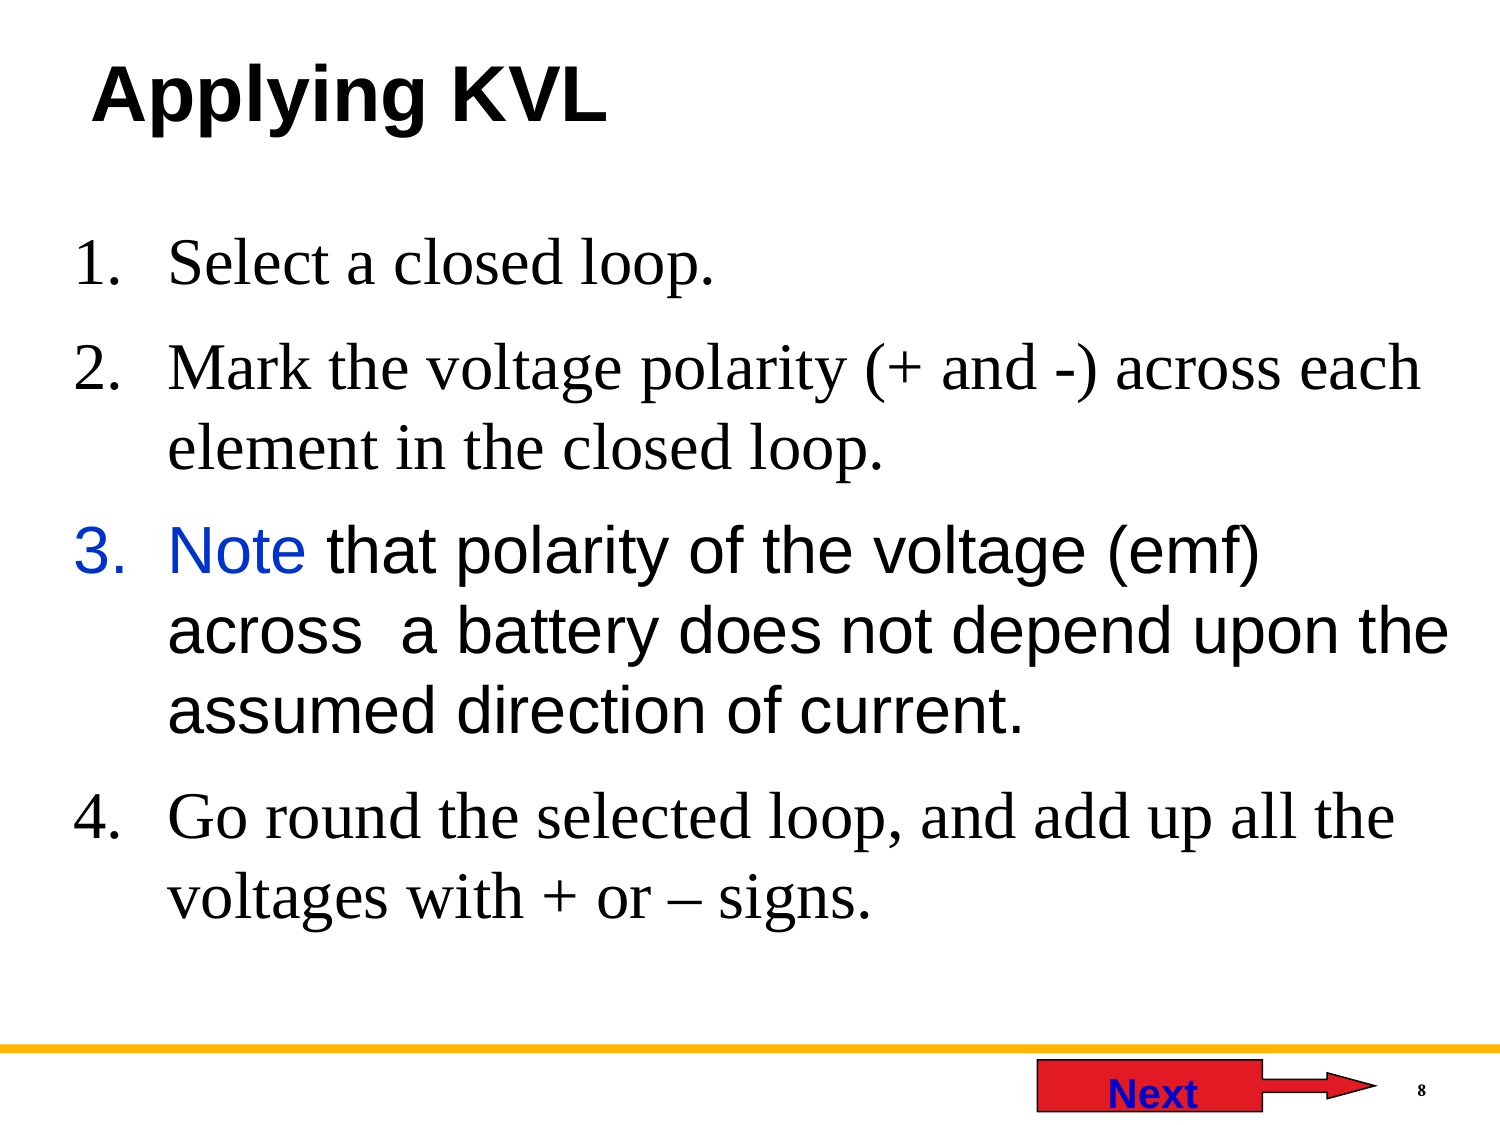

# Applying KVL
Select a closed loop.
Mark the voltage polarity (+ and -) across each element in the closed loop.
Note that polarity of the voltage (emf) across  a battery does not depend upon the assumed direction of current.
Go round the selected loop, and add up all the voltages with + or – signs.

 Next
8